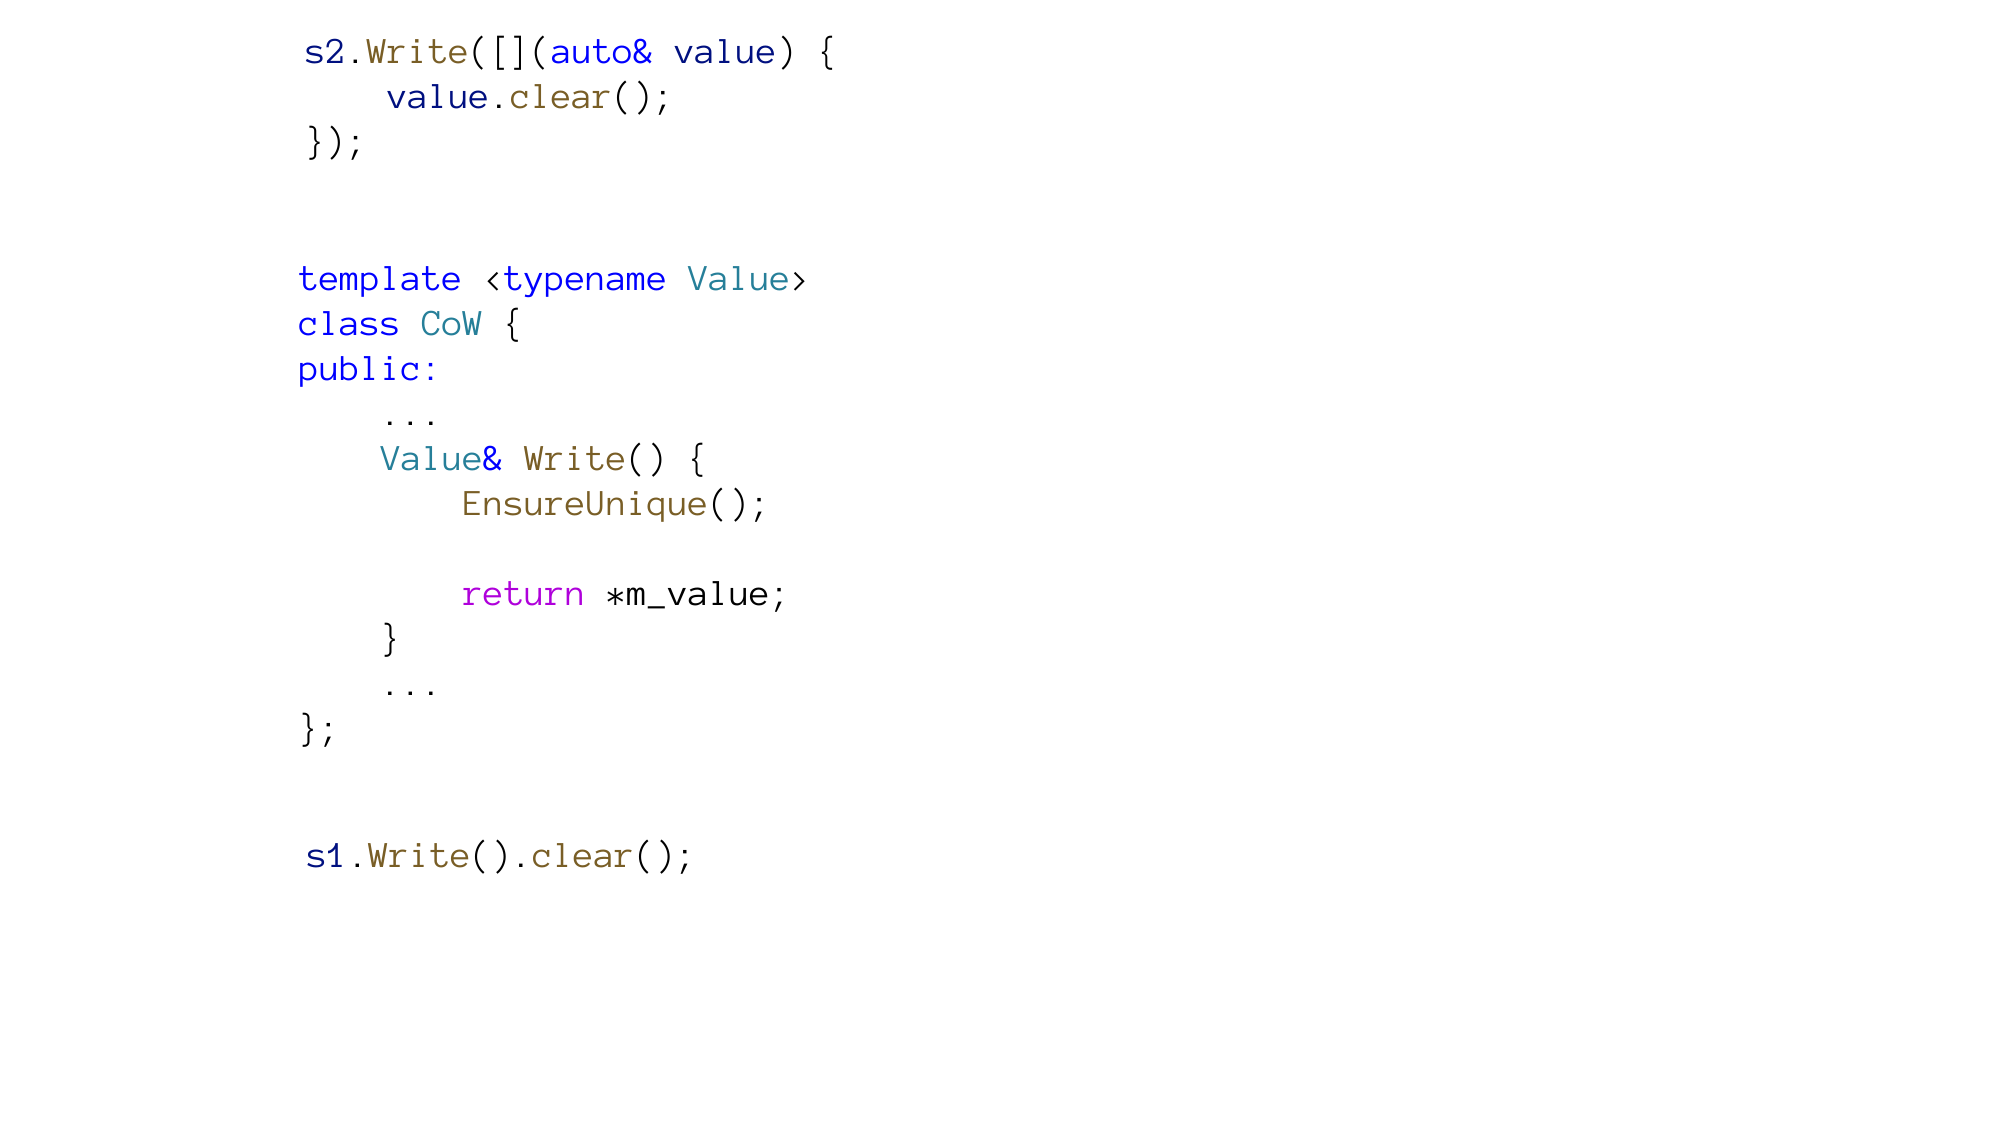

s2.Write([](auto& value) {
    value.clear();
});
template <typename Value>
class CoW {
public:
    ...
    Value& Write() {
        EnsureUnique();
        return *m_value;
    }
    ...
};
s1.Write().clear();